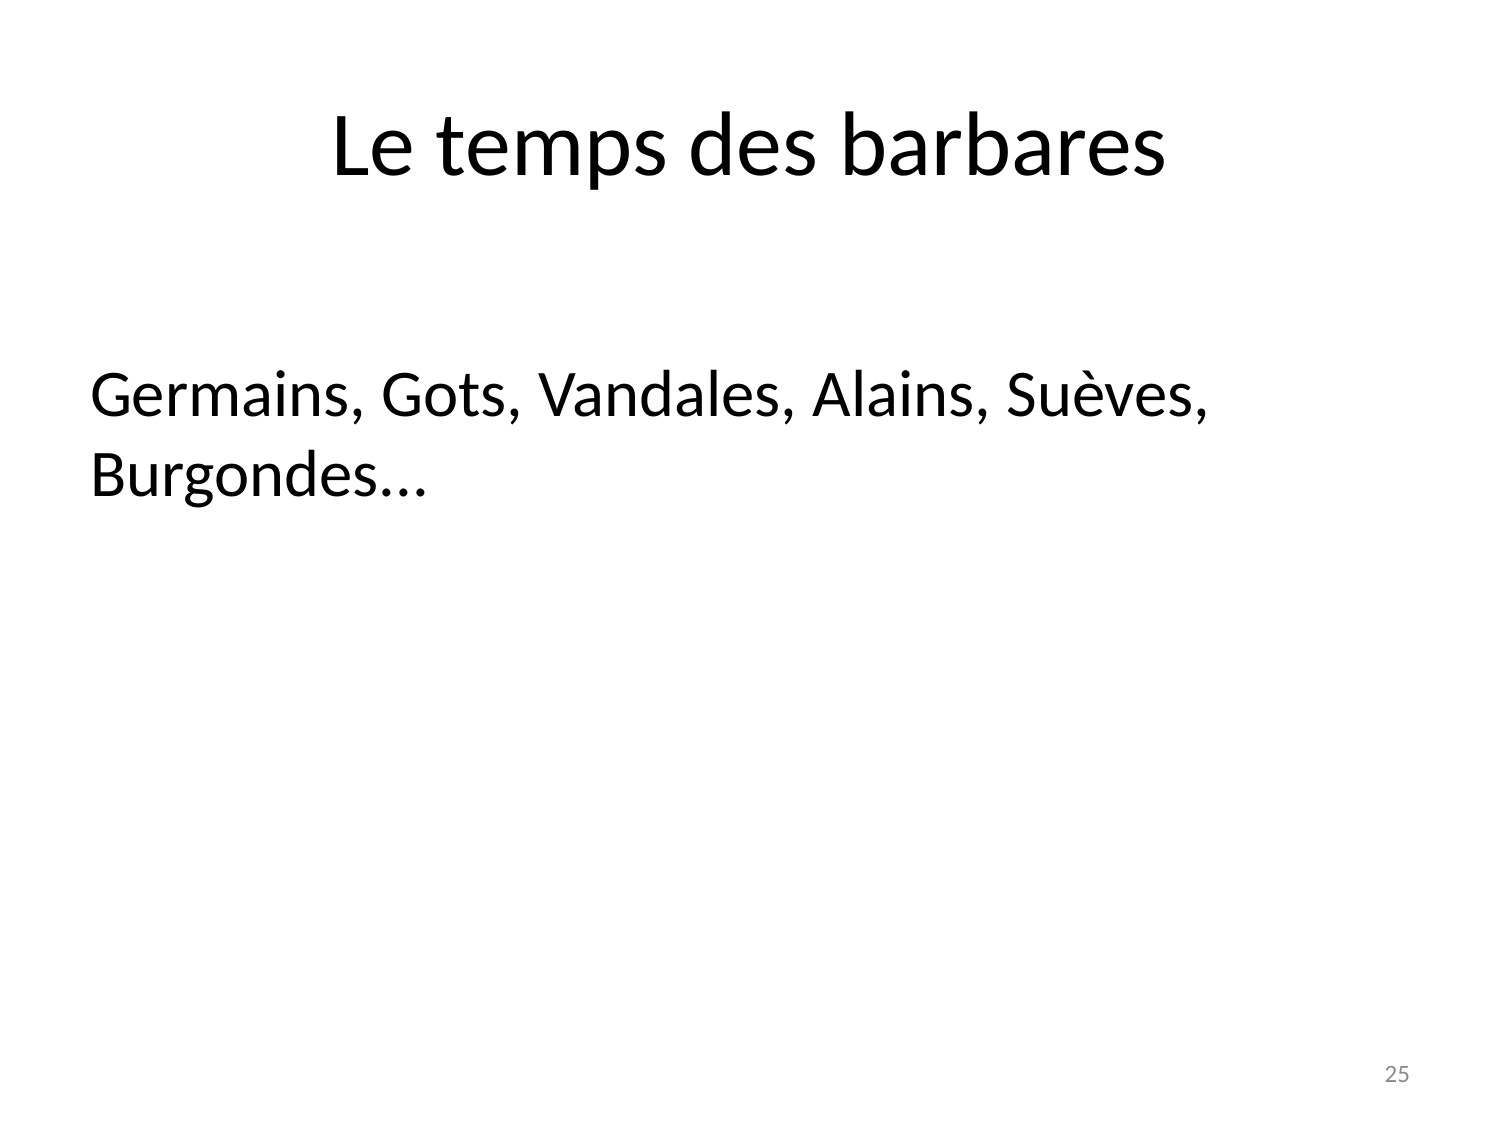

# Le temps des barbares
Germains, Gots, Vandales, Alains, Suèves, Burgondes...
25